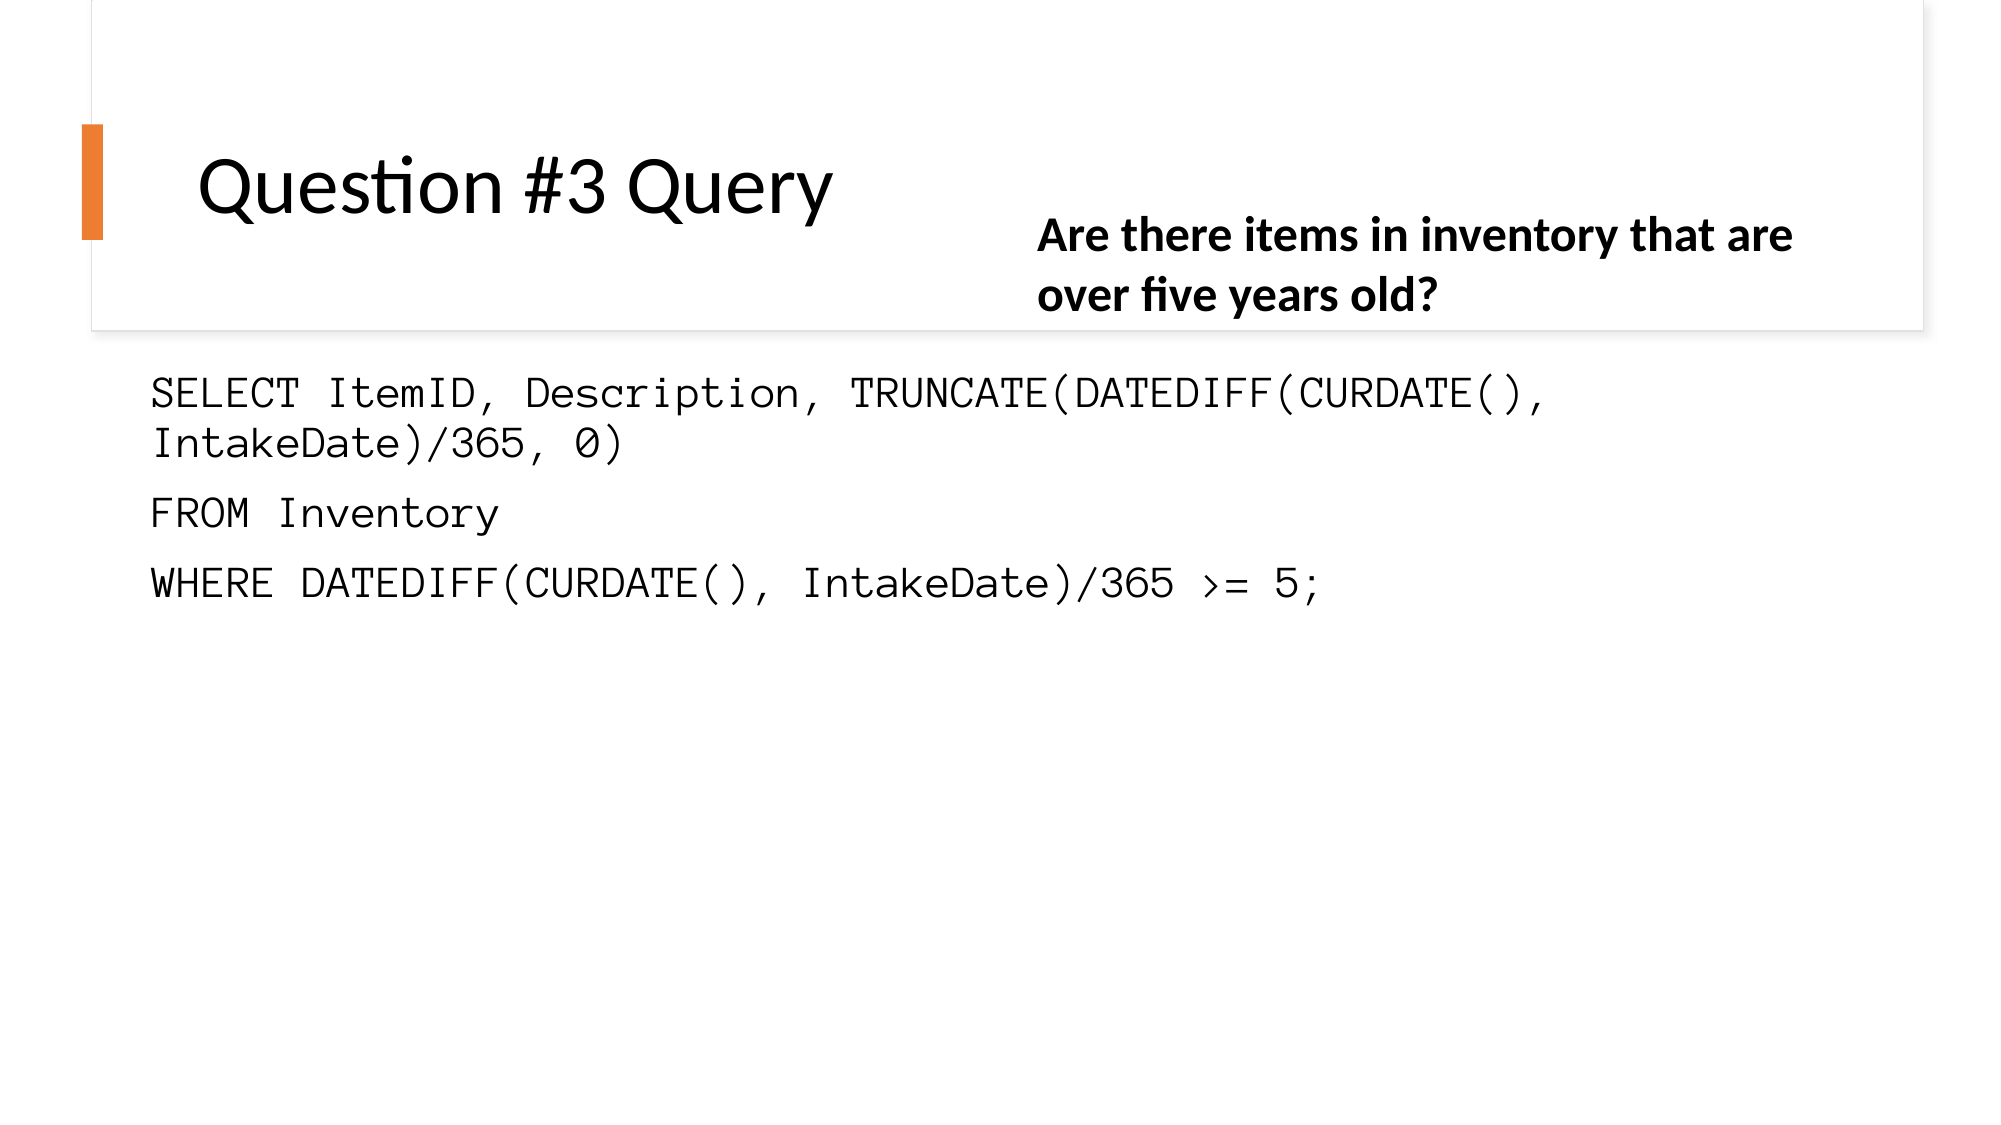

# Question #3 Query

Are there items in inventory that are over five years old?
SELECT ItemID, Description, TRUNCATE(DATEDIFF(CURDATE(), IntakeDate)/365, 0)
FROM Inventory
WHERE DATEDIFF(CURDATE(), IntakeDate)/365 >= 5;